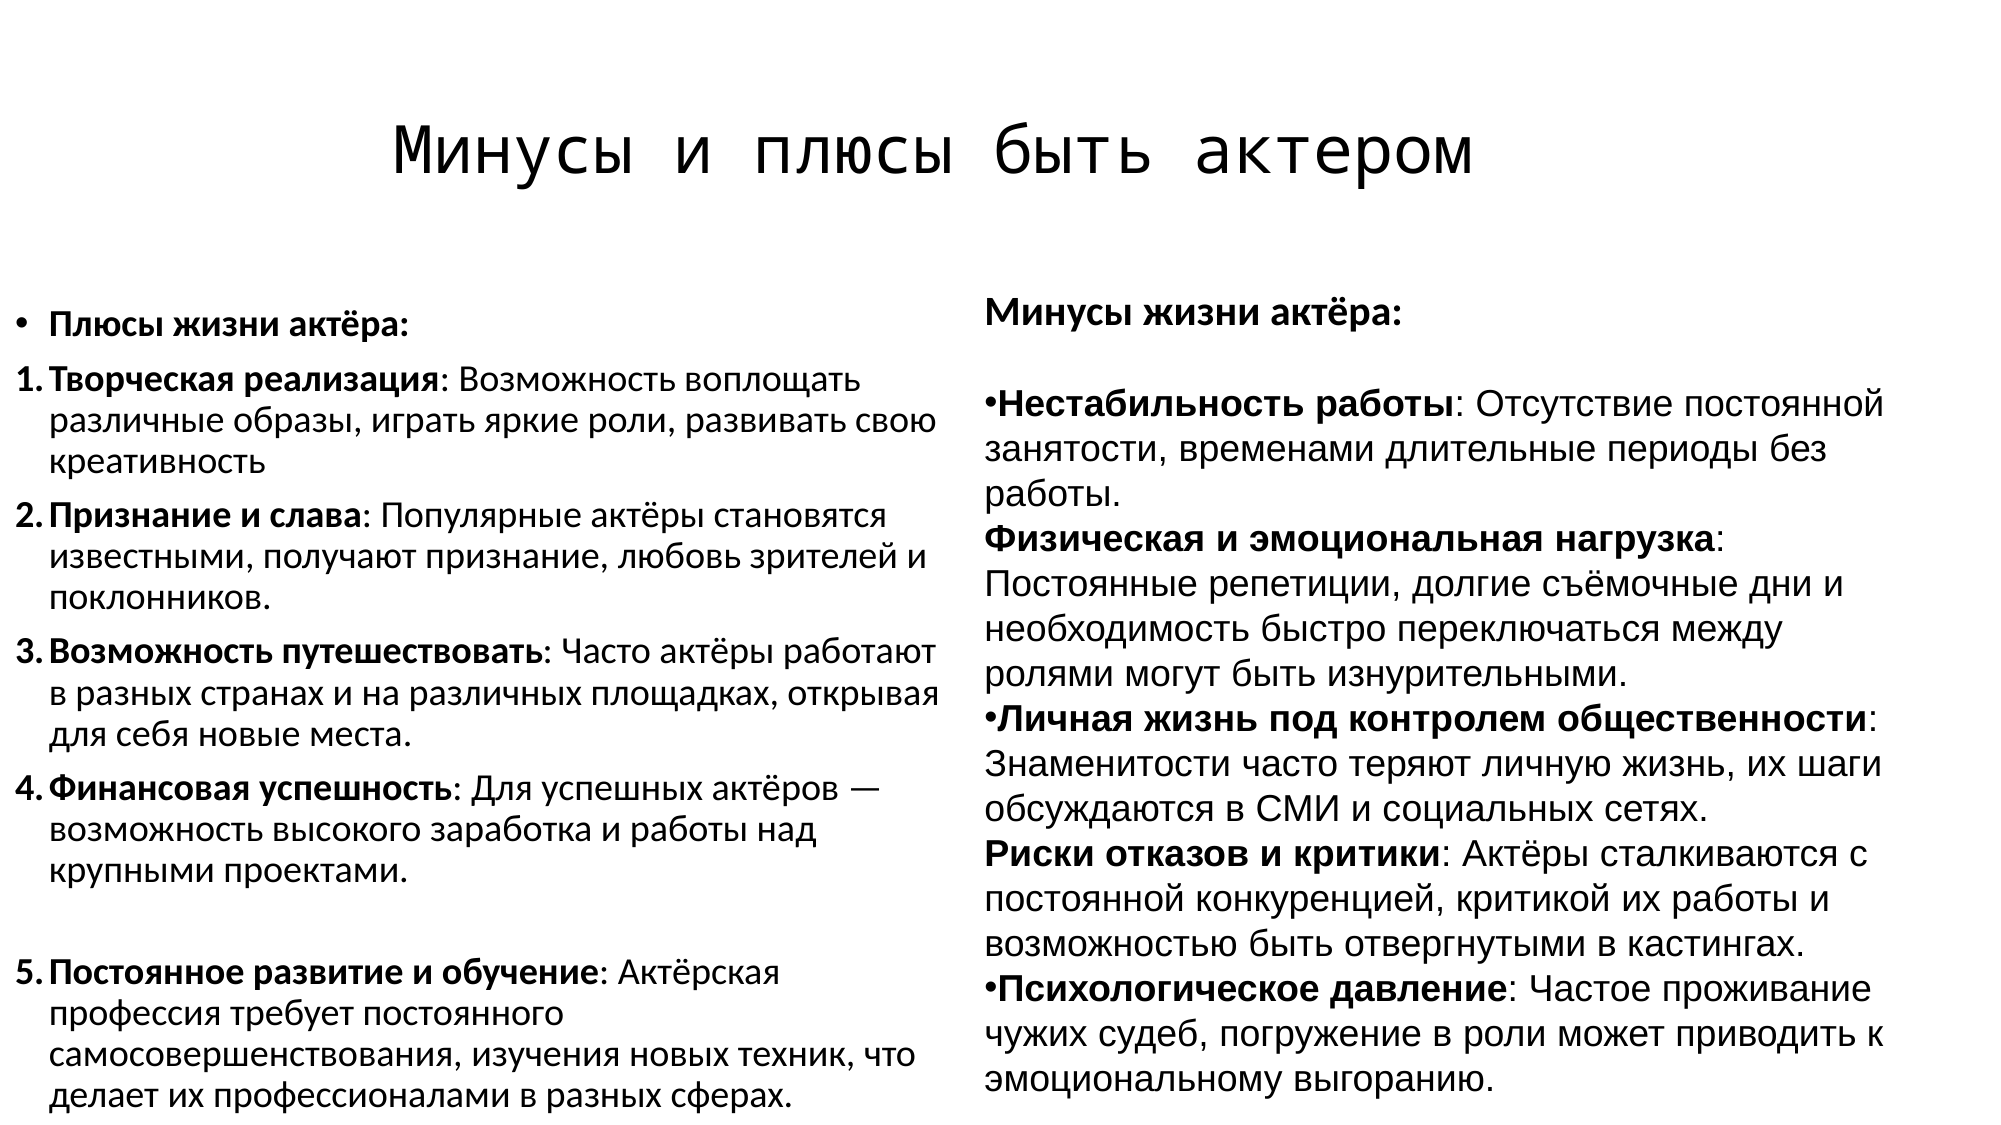

# Минусы и плюсы быть актером

Минусы жизни актёра:

Нестабильность работы: Отсутствие постоянной занятости, временами длительные периоды без работы.
Физическая и эмоциональная нагрузка: Постоянные репетиции, долгие съёмочные дни и необходимость быстро переключаться между ролями могут быть изнурительными.
Личная жизнь под контролем общественности: Знаменитости часто теряют личную жизнь, их шаги обсуждаются в СМИ и социальных сетях.
Риски отказов и критики: Актёры сталкиваются с постоянной конкуренцией, критикой их работы и возможностью быть отвергнутыми в кастингах.
Психологическое давление: Частое проживание чужих судеб, погружение в роли может приводить к эмоциональному выгоранию.
Плюсы жизни актёра:
Творческая реализация: Возможность воплощать различные образы, играть яркие роли, развивать свою креативность
Признание и слава: Популярные актёры становятся известными, получают признание, любовь зрителей и поклонников.
Возможность путешествовать: Часто актёры работают в разных странах и на различных площадках, открывая для себя новые места.
Финансовая успешность: Для успешных актёров — возможность высокого заработка и работы над крупными проектами.

Постоянное развитие и обучение: Актёрская профессия требует постоянного самосовершенствования, изучения новых техник, что делает их профессионалами в разных сферах.